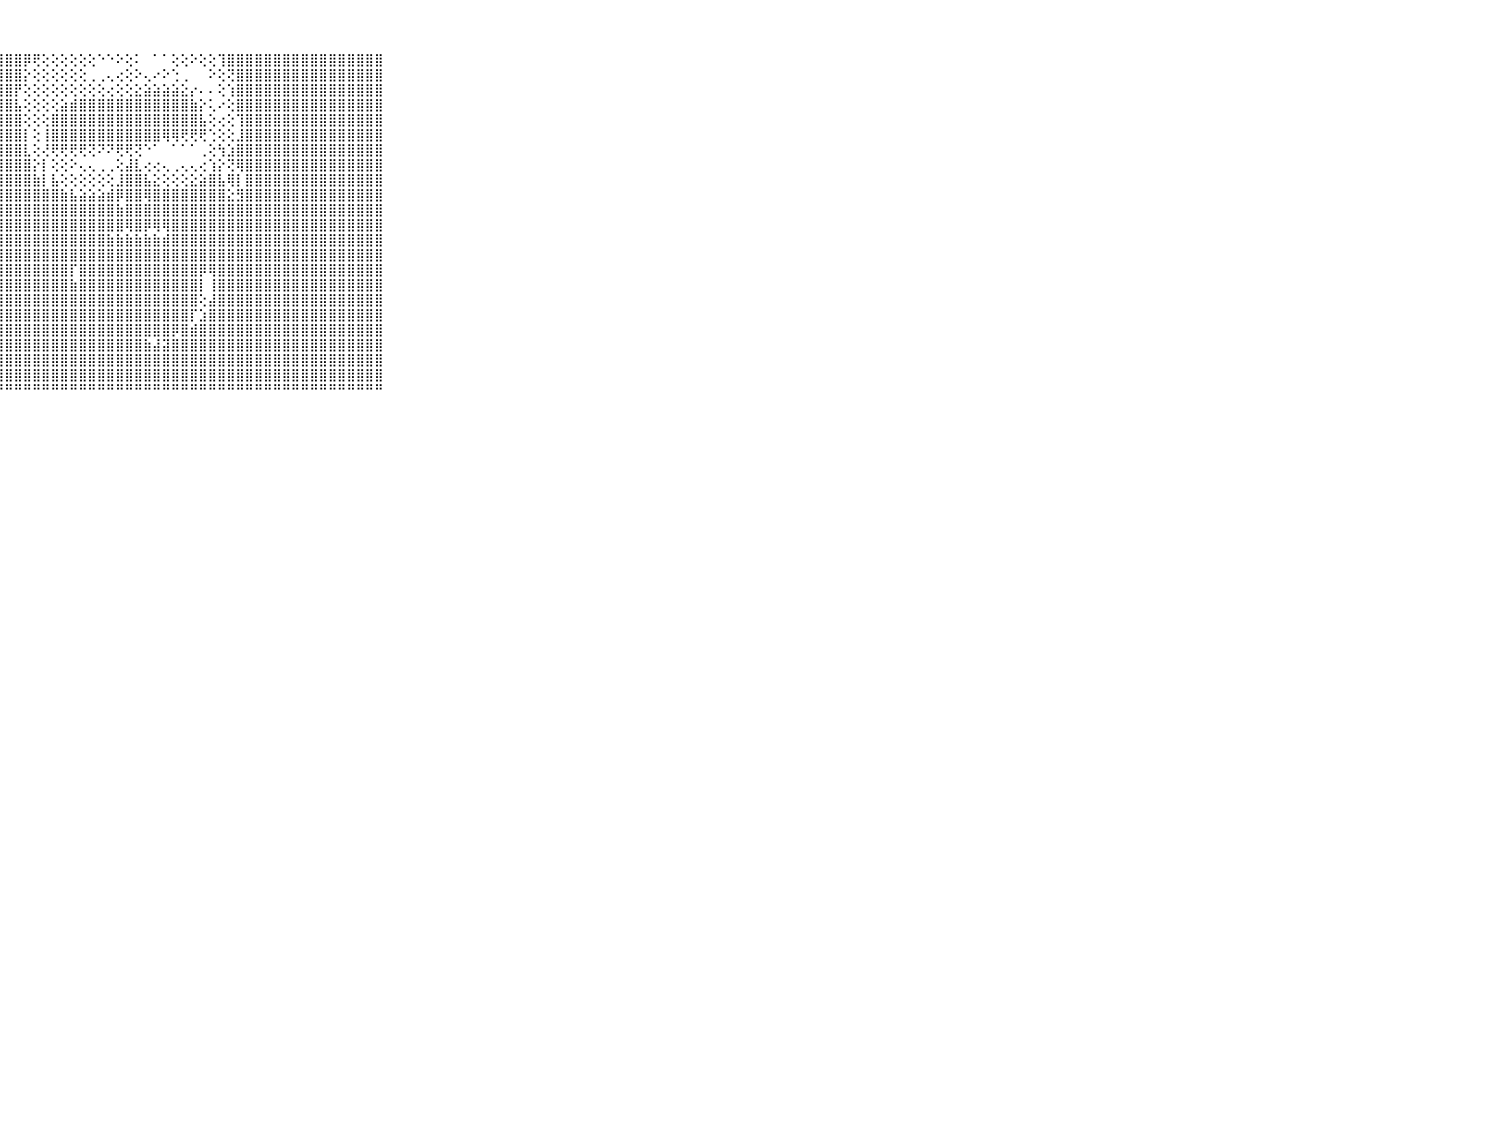

⠀⠀⠀⠀⠀⠀⠀⠀⠀⠀⠀⣿⣿⣿⣿⣿⣿⣿⣿⣿⣿⣿⣿⣿⣿⣿⣿⣿⣿⣿⡿⢟⢕⢕⢕⢕⢕⢕⠑⠑⠕⢕⠅⠀⠁⠁⢕⢕⠕⢕⢕⢹⣿⣿⣿⣿⣿⣿⣿⣿⣿⣿⣿⣿⣿⣿⣿⣿⣿⠀⠀⠀⠀⠀⠀⠀⠀⠀⠀⠀⠀
⠀⠀⠀⠀⠀⠀⠀⠀⠀⠀⠀⣿⣿⣿⣿⣿⣿⣿⣿⣿⣿⣿⣿⣿⣿⣿⣿⣿⣿⣿⡕⢕⢕⢕⢕⢕⢕⢀⢀⢄⢔⢕⠕⢄⠔⠕⢑⢀⠀⠀⠕⢕⢝⣿⣿⣿⣿⣿⣿⣿⣿⣿⣿⣿⣿⣿⣿⣿⣿⠀⠀⠀⠀⠀⠀⠀⠀⠀⠀⠀⠀
⠀⠀⠀⠀⠀⠀⠀⠀⠀⠀⠀⣿⣿⣿⣿⣿⣿⣿⣿⣿⣿⣿⣿⣿⣿⣿⣿⣿⣿⡟⢕⢕⢕⢕⢕⢕⢕⢕⢕⢔⢕⢕⣕⣵⣵⣵⣵⣕⡔⠄⠄⢕⢱⣿⣿⣿⣿⣿⣿⣿⣿⣿⣿⣿⣿⣿⣿⣿⣿⠀⠀⠀⠀⠀⠀⠀⠀⠀⠀⠀⠀
⠀⠀⠀⠀⠀⠀⠀⠀⠀⠀⠀⣿⣿⣿⣿⣿⣿⣿⣿⣿⣿⣿⣿⣿⣿⣿⣿⣿⣿⣧⢕⢕⢕⢕⣵⣾⣿⣿⣿⣿⣿⣿⣿⣿⣿⣿⣿⣿⣷⡕⢅⠔⢕⣿⣿⣿⣿⣿⣿⣿⣿⣿⣿⣿⣿⣿⣿⣿⣿⠀⠀⠀⠀⠀⠀⠀⠀⠀⠀⠀⠀
⠀⠀⠀⠀⠀⠀⠀⠀⠀⠀⠀⣿⣿⣿⣿⣿⣿⣿⣿⣿⣿⣿⣿⣿⣿⣿⣿⣿⣿⣿⢕⢕⢕⣿⣿⣿⣿⣿⣿⣿⣿⣿⣿⣿⣿⣿⣿⣿⣿⣧⢕⢔⢕⢹⣿⣿⣿⣿⣿⣿⣿⣿⣿⣿⣿⣿⣿⣿⣿⠀⠀⠀⠀⠀⠀⠀⠀⠀⠀⠀⠀
⠀⠀⠀⠀⠀⠀⠀⠀⠀⠀⠀⣿⣿⣿⣿⣿⣿⣿⣿⣿⣿⣿⣿⣿⣿⣿⣿⣿⣿⣿⡇⢕⢸⣿⣿⣿⣿⣿⣿⣿⣿⣿⣿⣿⣿⢿⢿⢟⢟⢟⢑⢕⢕⣸⣿⣿⣿⣿⣿⣿⣿⣿⣿⣿⣿⣿⣿⣿⣿⠀⠀⠀⠀⠀⠀⠀⠀⠀⠀⠀⠀
⠀⠀⠀⠀⠀⠀⠀⠀⠀⠀⠀⣿⣿⣿⣿⣿⣿⣿⣿⣿⣿⣿⣿⣿⣿⣿⣿⣿⣿⣿⣇⢕⢜⢟⢟⢟⢟⢝⠝⠝⢟⢟⢝⠑⠁⠀⠁⠁⠁⢀⢕⢳⣱⣿⣿⣿⣿⣿⣿⣿⣿⣿⣿⣿⣿⣿⣿⣿⣿⠀⠀⠀⠀⠀⠀⠀⠀⠀⠀⠀⠀
⠀⠀⠀⠀⠀⠀⠀⠀⠀⠀⠀⣿⣿⣿⣿⣿⣿⣿⣿⣿⣿⣿⣿⣿⣿⣿⣿⣿⣿⣿⣿⡕⡇⢕⢕⠕⢄⢄⢀⢀⢕⣼⣇⢔⢔⢄⢀⢄⢄⢔⢱⡕⢝⢿⣿⣿⣿⣿⣿⣿⣿⣿⣿⣿⣿⣿⣿⣿⣿⠀⠀⠀⠀⠀⠀⠀⠀⠀⠀⠀⠀
⠀⠀⠀⠀⠀⠀⠀⠀⠀⠀⠀⣿⣿⣿⣿⣿⣿⣿⣿⣿⣿⣿⣿⣿⣿⣿⣿⣿⣿⣿⣿⣷⡇⣧⢕⢕⢕⢕⢕⢕⣸⣿⣿⣧⣕⢕⢕⢕⣕⣵⣿⣧⢿⡇⣿⣿⣿⣿⣿⣿⣿⣿⣿⣿⣿⣿⣿⣿⣿⠀⠀⠀⠀⠀⠀⠀⠀⠀⠀⠀⠀
⠀⠀⠀⠀⠀⠀⠀⠀⠀⠀⠀⣿⣿⣿⣿⣿⣿⣿⣿⣿⣿⣿⣿⣿⣿⣿⣿⣿⣿⣿⣿⣿⣿⣿⣷⣧⣵⣵⣵⣾⡿⣿⣿⢿⣿⣿⣿⣿⣿⣿⣿⣿⣕⣻⣿⣿⣿⣿⣿⣿⣿⣿⣿⣿⣿⣿⣿⣿⣿⠀⠀⠀⠀⠀⠀⠀⠀⠀⠀⠀⠀
⠀⠀⠀⠀⠀⠀⠀⠀⠀⠀⠀⣿⣿⣿⣿⣿⣿⣿⣿⣿⣿⣿⣿⣿⣿⣿⣿⣿⣿⣿⣿⣿⣿⣿⣿⣿⣿⣿⣿⣿⣷⣿⣿⣿⣿⣿⣿⣿⣿⣿⣿⣿⣿⣿⣿⣿⣿⣿⣿⣿⣿⣿⣿⣿⣿⣿⣿⣿⣿⠀⠀⠀⠀⠀⠀⠀⠀⠀⠀⠀⠀
⠀⠀⠀⠀⠀⠀⠀⠀⠀⠀⠀⣿⣿⣿⣿⣿⣿⣿⣿⣿⣿⣿⣿⣿⣿⣿⣿⣿⣿⣿⣿⣿⣿⣿⣿⣿⣿⣿⣿⣿⣿⢿⣿⡿⢿⢿⣿⣿⣿⣿⣿⣿⣿⣿⣿⣿⣿⣿⣿⣿⣿⣿⣿⣿⣿⣿⣿⣿⣿⠀⠀⠀⠀⠀⠀⠀⠀⠀⠀⠀⠀
⠀⠀⠀⠀⠀⠀⠀⠀⠀⠀⠀⣿⣿⣿⣿⣿⣿⣿⣿⣿⣿⣿⣿⣿⣿⣿⣿⣿⣿⣿⣿⣿⣿⣿⣿⣿⣿⣿⣿⣷⣷⣷⣷⣷⣷⣾⣿⣿⣿⣿⣿⣿⣿⣿⣿⣿⣿⣿⣿⣿⣿⣿⣿⣿⣿⣿⣿⣿⣿⠀⠀⠀⠀⠀⠀⠀⠀⠀⠀⠀⠀
⠀⠀⠀⠀⠀⠀⠀⠀⠀⠀⠀⣿⣿⣿⣿⣿⣿⣿⣿⣿⣿⣿⣿⣿⣿⣿⣿⣿⣿⣿⣿⣿⣿⣿⣿⣿⣿⣿⣿⣿⣿⣿⣿⣿⣿⣿⣿⣿⣿⣿⣿⣿⣿⣿⣿⣿⣿⣿⣿⣿⣿⣿⣿⣿⣿⣿⣿⣿⣿⠀⠀⠀⠀⠀⠀⠀⠀⠀⠀⠀⠀
⠀⠀⠀⠀⠀⠀⠀⠀⠀⠀⠀⣿⣿⣿⣿⣿⣿⣿⣿⣿⣿⣿⣿⣿⣿⣿⣿⣿⣿⣿⣿⣿⣿⣿⣿⡏⣿⣿⣿⣿⣿⣿⣿⣿⣿⣿⣿⣿⣿⡿⢿⣿⣿⣿⣿⣿⣿⣿⣿⣿⣿⣿⣿⣿⣿⣿⣿⣿⣿⠀⠀⠀⠀⠀⠀⠀⠀⠀⠀⠀⠀
⠀⠀⠀⠀⠀⠀⠀⠀⠀⠀⠀⣿⣿⣿⣿⣿⣿⣿⣿⣿⣿⣿⣿⣿⣿⣿⣿⣿⣿⣿⣿⣿⣿⣿⣿⣷⣿⣿⣿⣿⣿⣿⣿⣿⣿⣿⣿⣿⣿⡇⢸⣿⣿⣿⣿⣿⣿⣿⣿⣿⣿⣿⣿⣿⣿⣿⣿⣿⣿⠀⠀⠀⠀⠀⠀⠀⠀⠀⠀⠀⠀
⠀⠀⠀⠀⠀⠀⠀⠀⠀⠀⠀⣿⣿⣿⣿⣿⣿⣿⣿⣿⣿⣿⣿⣿⣿⣿⣿⣿⣿⣿⣿⣿⣿⣿⣿⣿⣿⣿⣿⣿⣿⣿⣿⣿⣿⣿⣿⣿⣿⢕⣼⣿⣿⣿⣿⣿⣿⣿⣿⣿⣿⣿⣿⣿⣿⣿⣿⣿⣿⠀⠀⠀⠀⠀⠀⠀⠀⠀⠀⠀⠀
⠀⠀⠀⠀⠀⠀⠀⠀⠀⠀⠀⣿⣿⣿⣿⣿⣿⣿⣿⣿⣿⣿⣿⣿⣿⣿⣿⣿⣿⣿⣿⣿⣿⣿⣿⣿⣿⣿⣿⣿⣿⣿⣿⣿⣿⣿⣿⣿⡏⣱⣿⣿⣿⣿⣿⣿⣿⣿⣿⣿⣿⣿⣿⣿⣿⣿⣿⣿⣿⠀⠀⠀⠀⠀⠀⠀⠀⠀⠀⠀⠀
⠀⠀⠀⠀⠀⠀⠀⠀⠀⠀⠀⣿⣿⣿⣿⣿⣿⣿⣿⣿⣿⣿⣿⣿⣿⣿⣿⣿⣿⣿⣿⣿⣿⣿⣿⣿⣿⣿⣿⣿⣿⣿⣿⣿⣿⣿⡿⣿⣾⣿⣿⣿⣿⣿⣿⣿⣿⣿⣿⣿⣿⣿⣿⣿⣿⣿⣿⣿⣿⠀⠀⠀⠀⠀⠀⠀⠀⠀⠀⠀⠀
⠀⠀⠀⠀⠀⠀⠀⠀⠀⠀⠀⣿⣿⣿⣿⣿⣿⣿⣿⣿⣿⣿⣿⣿⣿⣿⣿⣿⣿⣿⣿⣿⣿⣿⣿⣿⣿⣿⣿⣿⣿⣿⣿⣷⣼⣽⣿⣿⣿⣿⣿⣿⣿⣿⣿⣿⣿⣿⣿⣿⣿⣿⣿⣿⣿⣿⣿⣿⣿⠀⠀⠀⠀⠀⠀⠀⠀⠀⠀⠀⠀
⠀⠀⠀⠀⠀⠀⠀⠀⠀⠀⠀⣿⣿⣿⣿⣿⣿⣿⣿⣿⣿⣿⣿⣿⣿⣿⣿⣿⣿⣿⣿⣿⣿⣿⣿⣿⣿⣿⣿⣿⣿⣿⣿⣿⣿⣿⣿⣿⣿⣿⣿⣿⣿⣿⣿⣿⣿⣿⣿⣿⣿⣿⣿⣿⣿⣿⣿⣿⣿⠀⠀⠀⠀⠀⠀⠀⠀⠀⠀⠀⠀
⠀⠀⠀⠀⠀⠀⠀⠀⠀⠀⠀⣿⣿⣿⣿⣿⣿⣿⣿⣿⣿⣿⣿⣿⣿⣿⣿⣿⣿⣿⣿⣿⣿⣿⣿⣿⣿⣿⣿⣿⣿⣿⣿⣿⣿⣿⣿⣿⣿⣿⣿⣿⣿⣿⣿⣿⣿⣿⣿⣿⣿⣿⣿⣿⣿⣿⣿⣿⣿⠀⠀⠀⠀⠀⠀⠀⠀⠀⠀⠀⠀
⠀⠀⠀⠀⠀⠀⠀⠀⠀⠀⠀⠛⠛⠛⠛⠛⠛⠛⠛⠛⠛⠛⠛⠛⠛⠛⠛⠛⠛⠛⠛⠛⠛⠛⠛⠛⠛⠛⠛⠛⠛⠛⠛⠛⠛⠛⠛⠛⠛⠛⠛⠛⠛⠛⠛⠛⠛⠛⠛⠛⠛⠛⠛⠛⠛⠛⠛⠛⠛⠀⠀⠀⠀⠀⠀⠀⠀⠀⠀⠀⠀